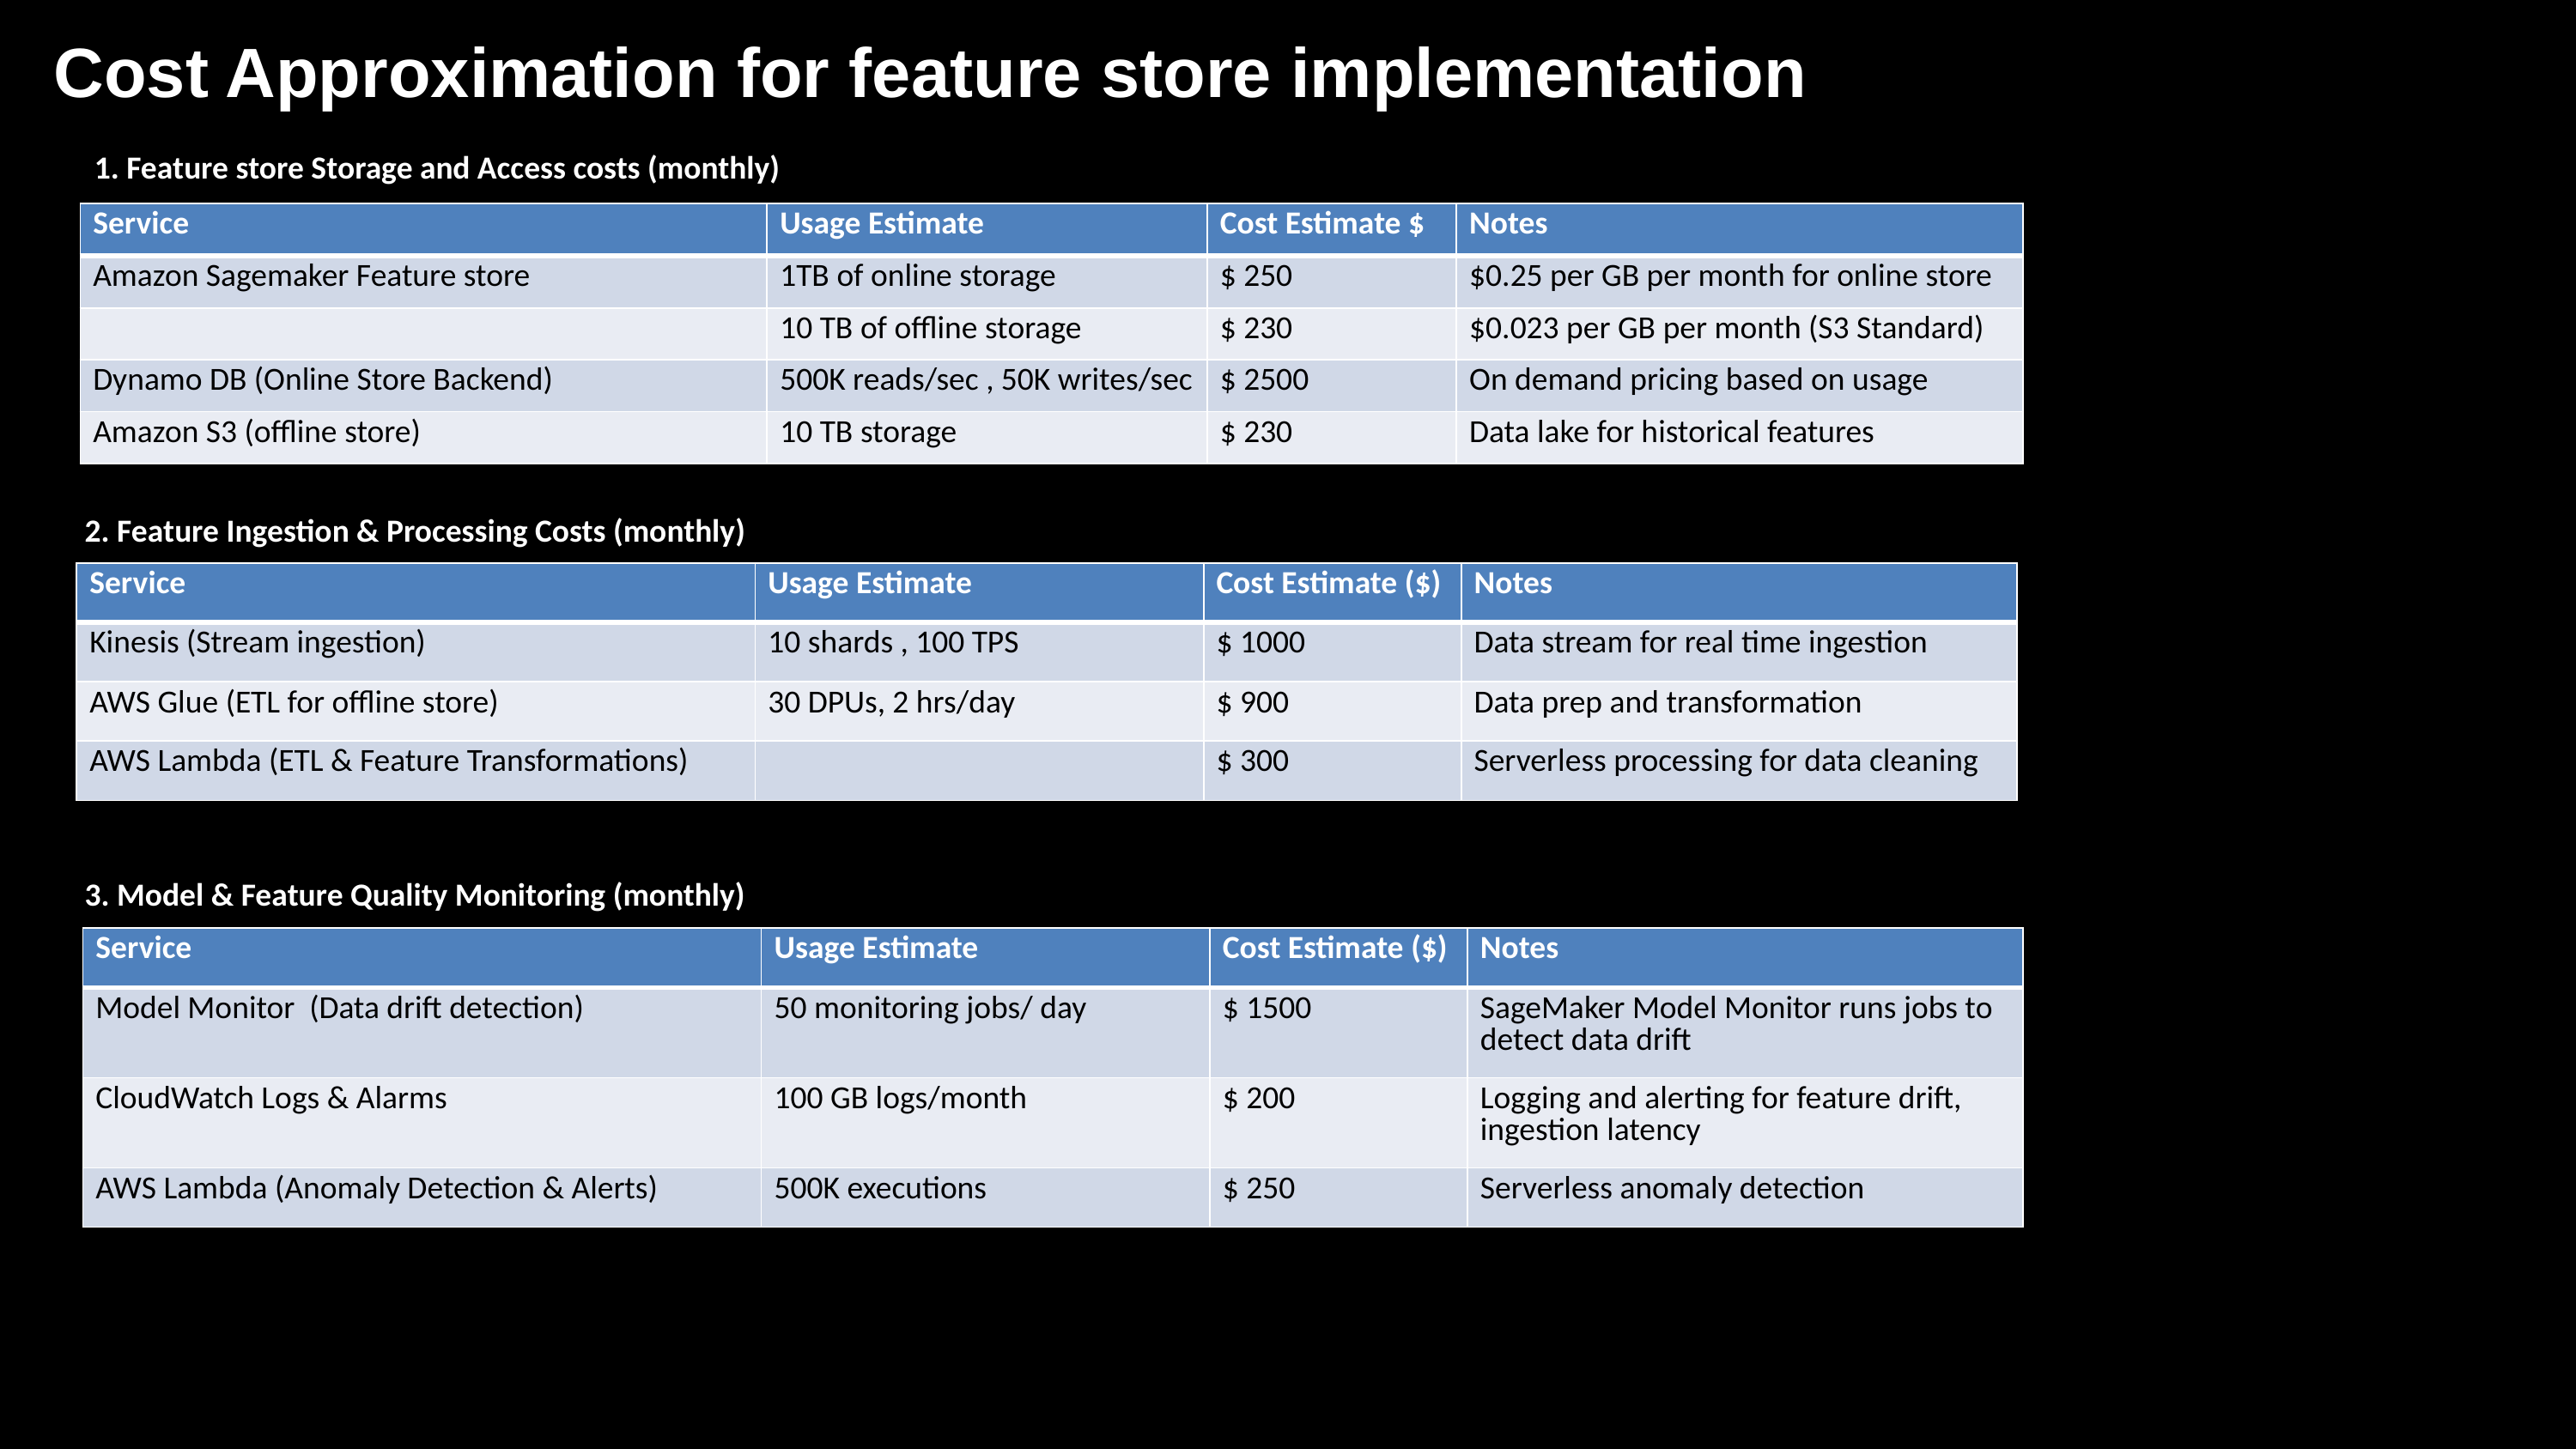

Cost Approximation for feature store implementation
1. Feature store Storage and Access costs (monthly)
| Service | Usage Estimate | Cost Estimate $ | Notes |
| --- | --- | --- | --- |
| Amazon Sagemaker Feature store | 1TB of online storage | $ 250 | $0.25 per GB per month for online store |
|  | 10 TB of offline storage | $ 230 | $0.023 per GB per month (S3 Standard) |
| Dynamo DB (Online Store Backend) | 500K reads/sec , 50K writes/sec | $ 2500 | On demand pricing based on usage |
| Amazon S3 (offline store) | 10 TB storage | $ 230 | Data lake for historical features |
2. Feature Ingestion & Processing Costs (monthly)
| Service | Usage Estimate | Cost Estimate ($) | Notes |
| --- | --- | --- | --- |
| Kinesis (Stream ingestion) | 10 shards , 100 TPS | $ 1000 | Data stream for real time ingestion |
| AWS Glue (ETL for offline store) | 30 DPUs, 2 hrs/day | $ 900 | Data prep and transformation |
| AWS Lambda (ETL & Feature Transformations) |  | $ 300 | Serverless processing for data cleaning |
3. Model & Feature Quality Monitoring (monthly)
| Service | Usage Estimate | Cost Estimate ($) | Notes |
| --- | --- | --- | --- |
| Model Monitor (Data drift detection) | 50 monitoring jobs/ day | $ 1500 | SageMaker Model Monitor runs jobs to detect data drift |
| CloudWatch Logs & Alarms | 100 GB logs/month | $ 200 | Logging and alerting for feature drift, ingestion latency |
| AWS Lambda (Anomaly Detection & Alerts) | 500K executions | $ 250 | Serverless anomaly detection |